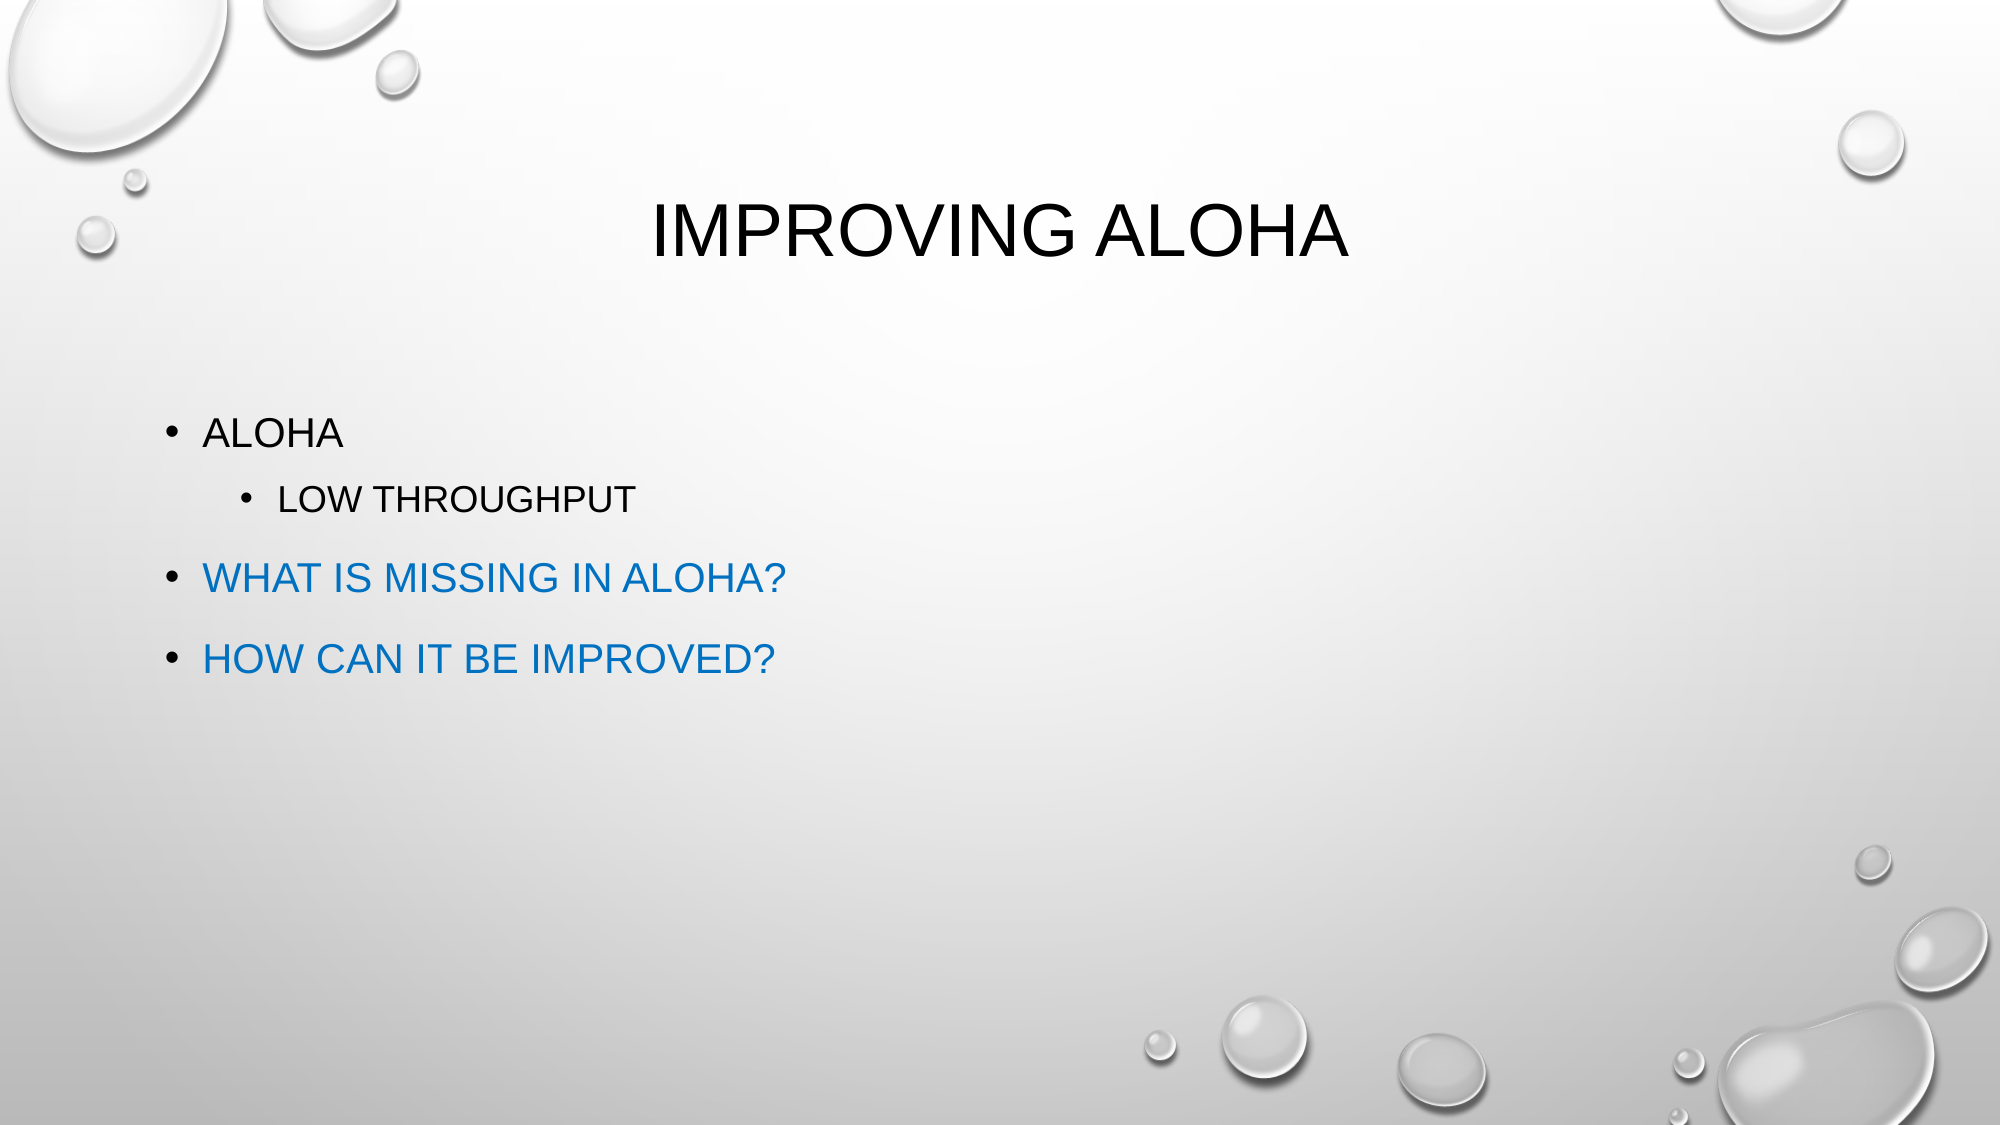

# Improving Aloha
Aloha
Low Throughput
What is missing in Aloha?
How can it be improved?